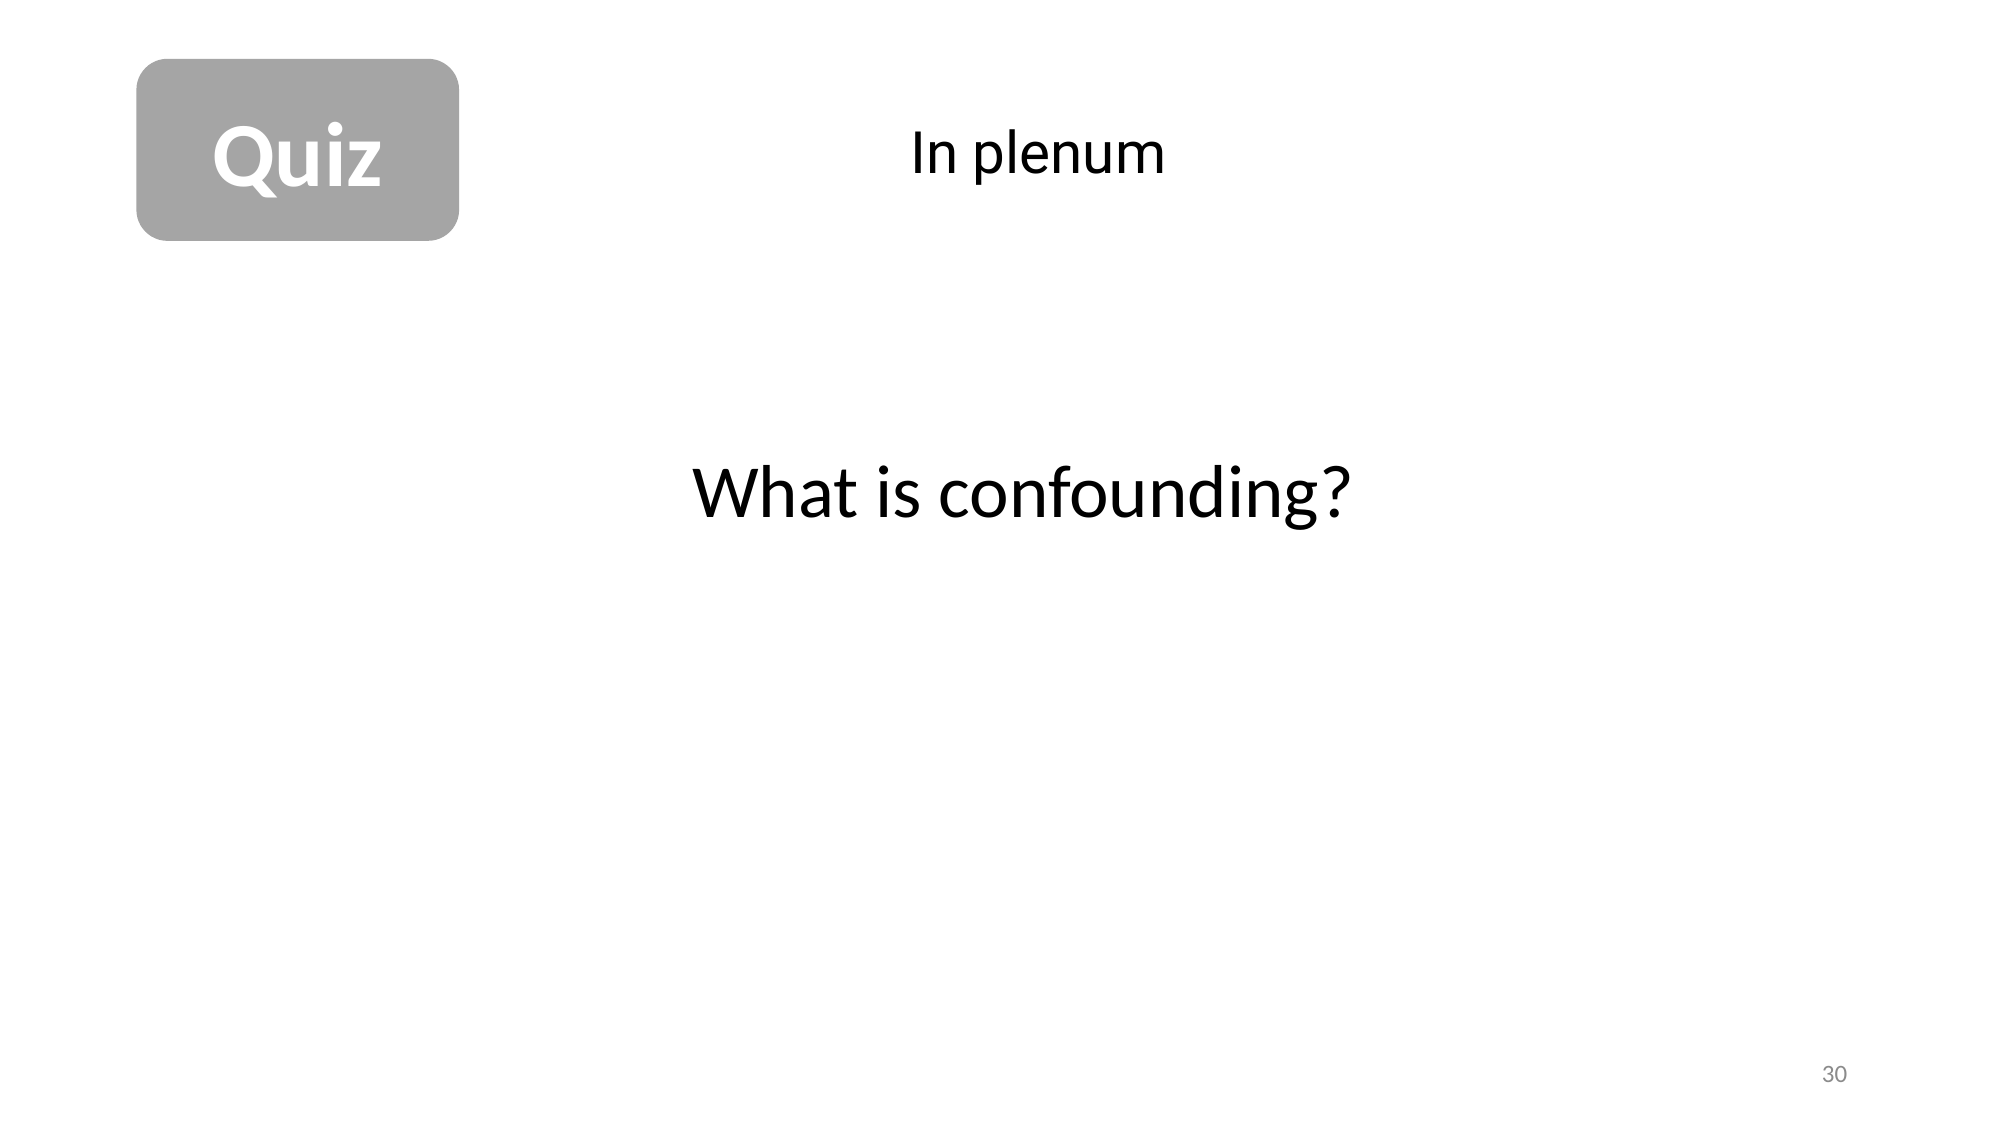

Quiz
In plenum
What is confounding?
30